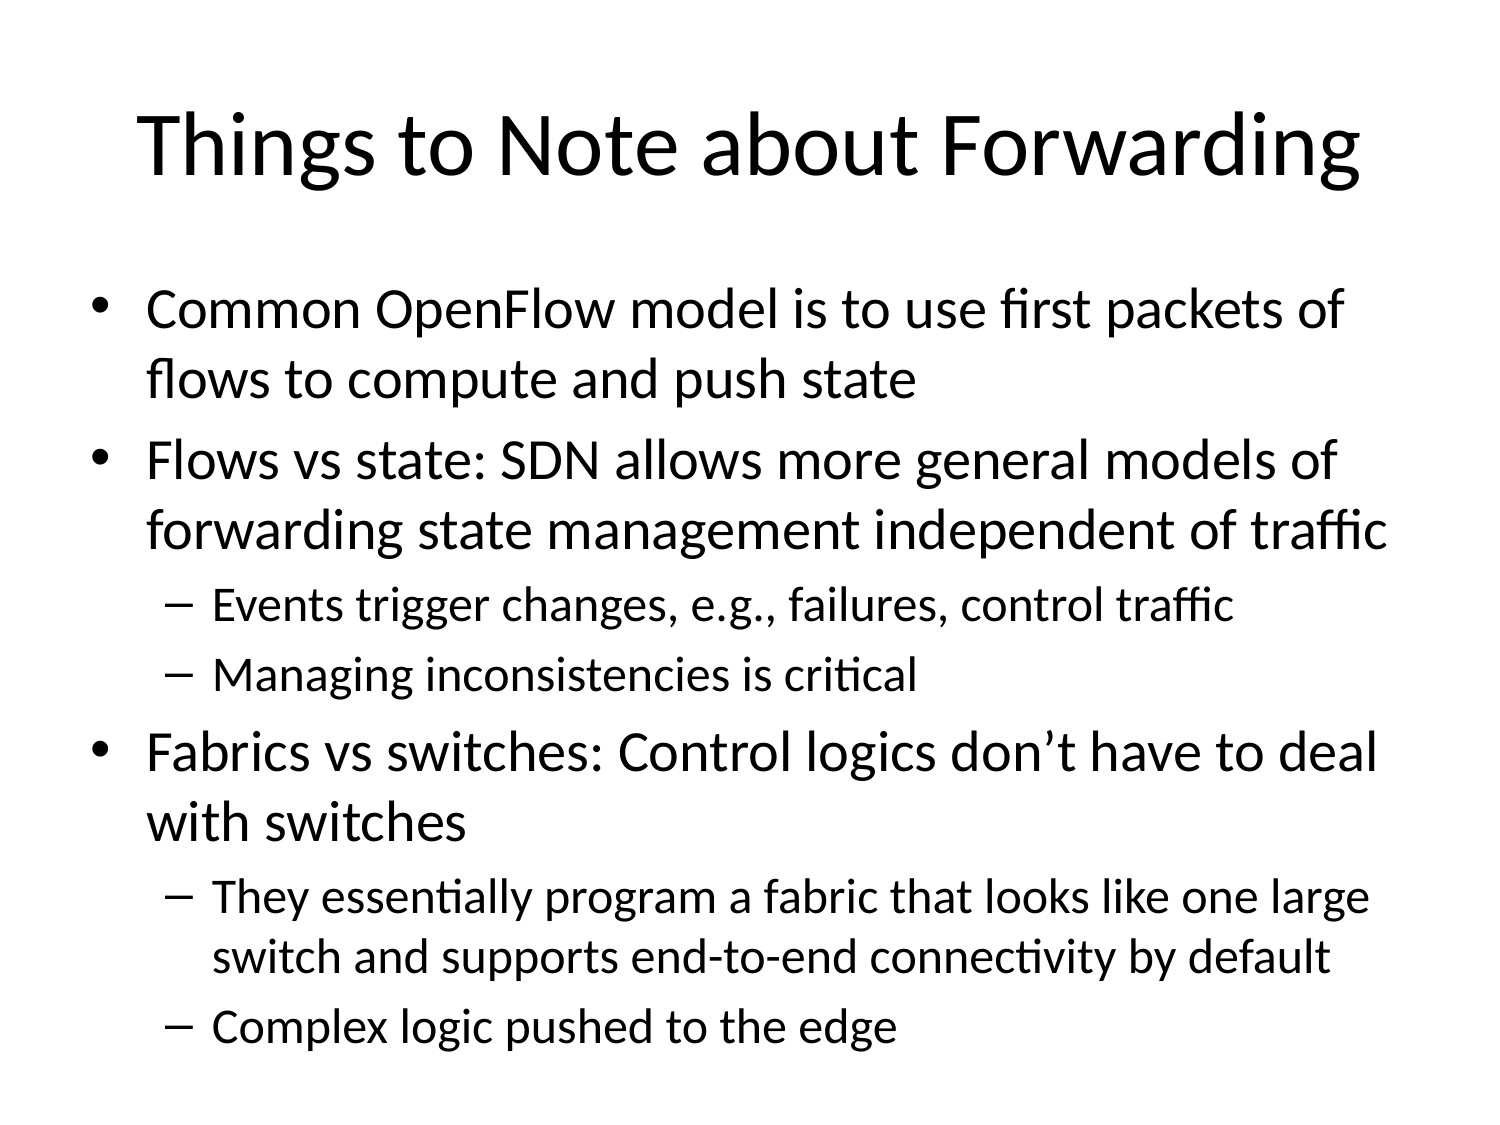

# Things to Note about Forwarding
Common OpenFlow model is to use first packets of flows to compute and push state
Flows vs state: SDN allows more general models of forwarding state management independent of traffic
Events trigger changes, e.g., failures, control traffic
Managing inconsistencies is critical
Fabrics vs switches: Control logics don’t have to deal with switches
They essentially program a fabric that looks like one large switch and supports end-to-end connectivity by default
Complex logic pushed to the edge